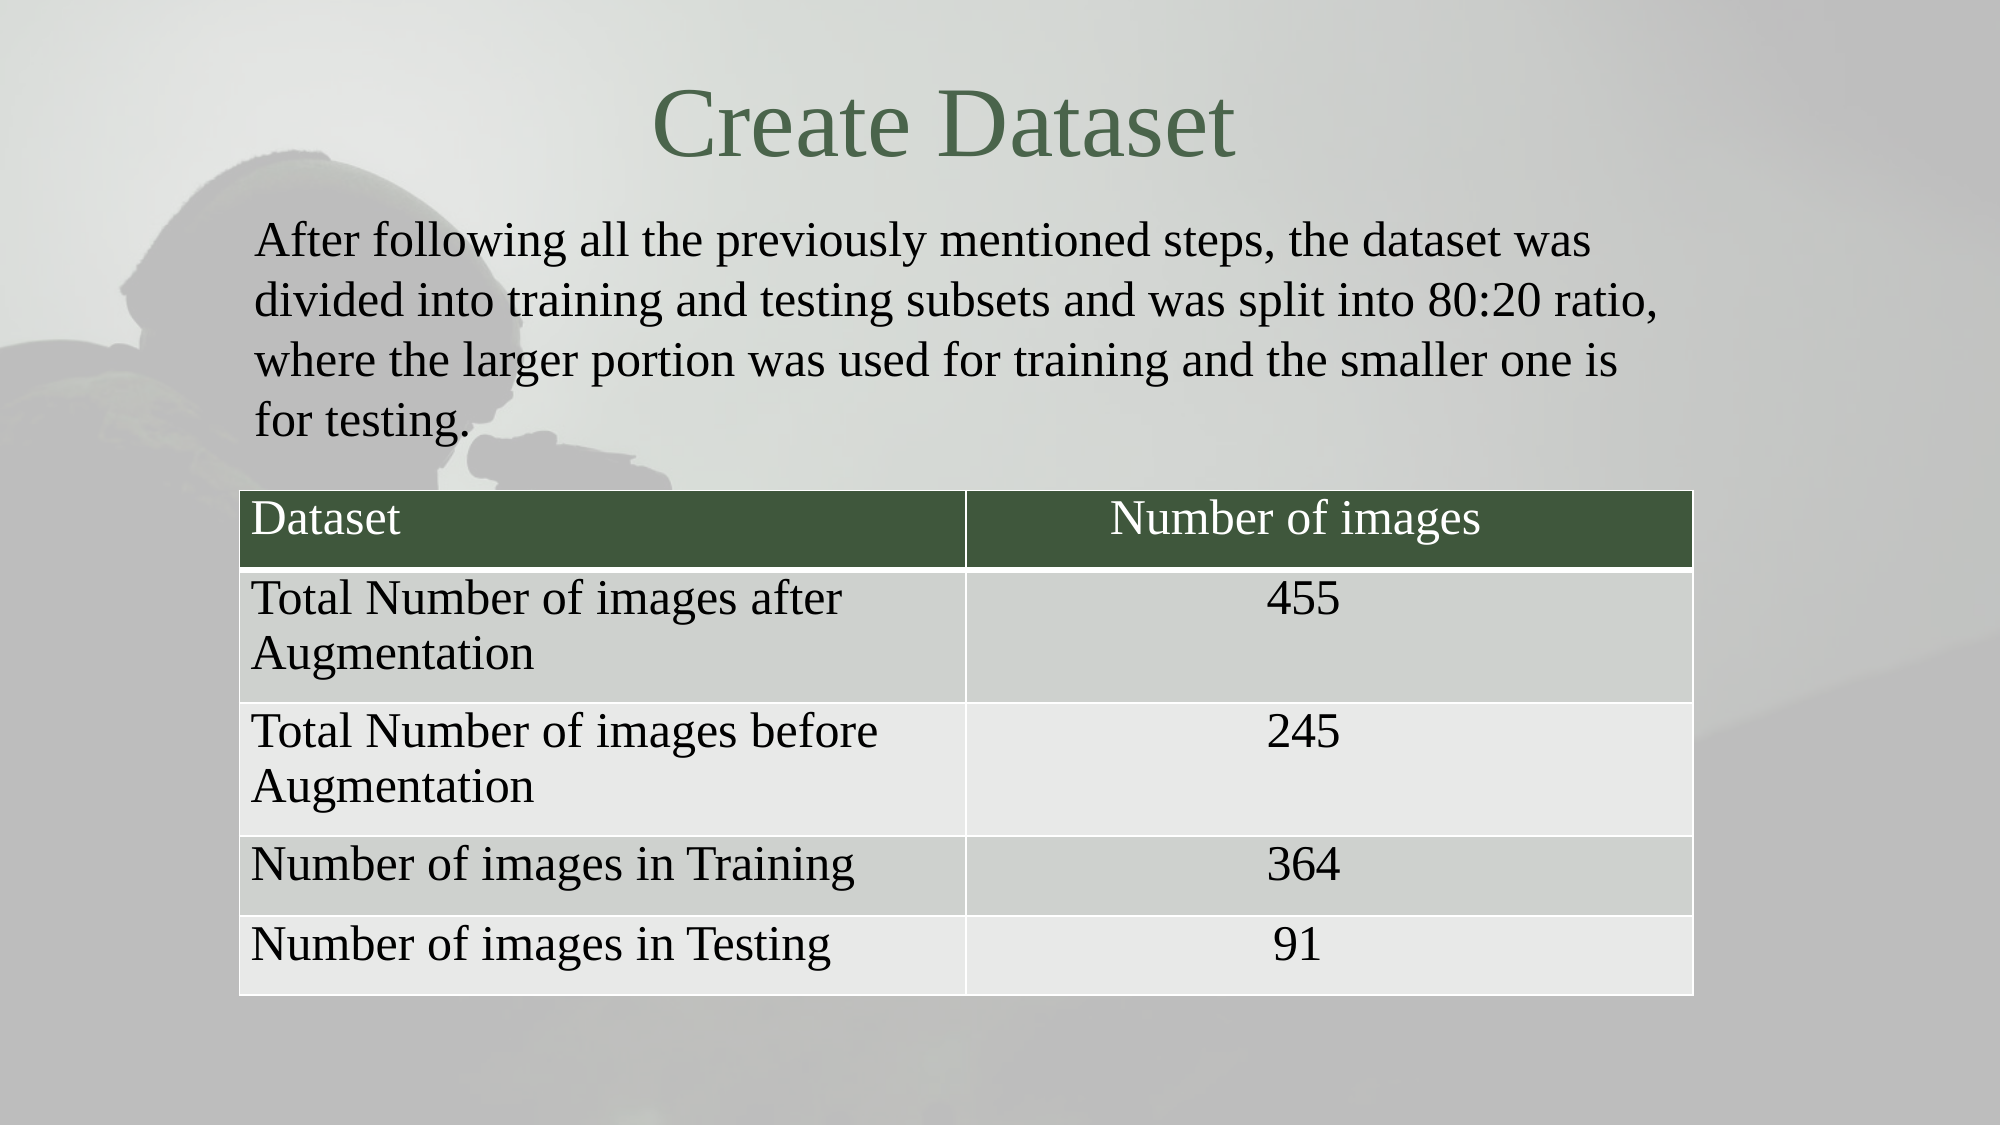

Create Dataset
After following all the previously mentioned steps, the dataset was divided into training and testing subsets and was split into 80:20 ratio, where the larger portion was used for training and the smaller one is for testing.

| Dataset | Number of images |
| --- | --- |
| Total Number of images after Augmentation | 455 |
| Total Number of images before Augmentation | 245 |
| Number of images in Training | 364 |
| Number of images in Testing | 91 |